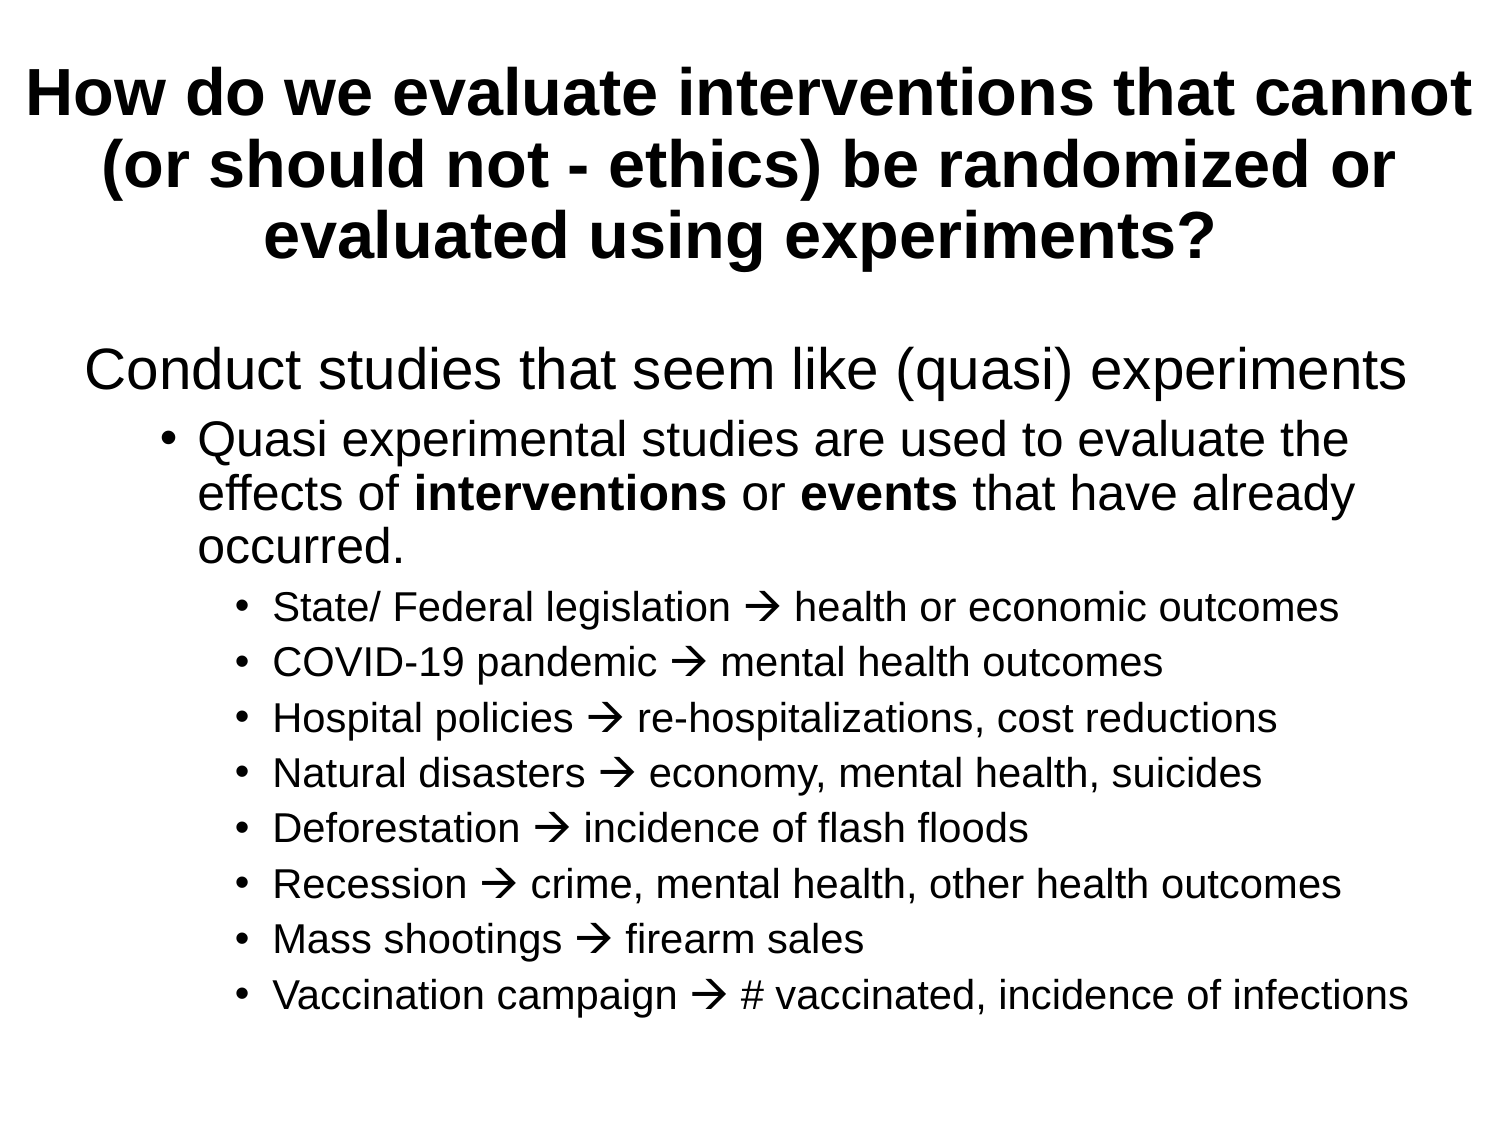

# How do we evaluate interventions that cannot (or should not - ethics) be randomized or evaluated using experiments?
Conduct studies that seem like (quasi) experiments
Quasi experimental studies are used to evaluate the effects of interventions or events that have already occurred.
State/ Federal legislation 🡪 health or economic outcomes
COVID-19 pandemic 🡪 mental health outcomes
Hospital policies 🡪 re-hospitalizations, cost reductions
Natural disasters 🡪 economy, mental health, suicides
Deforestation 🡪 incidence of flash floods
Recession 🡪 crime, mental health, other health outcomes
Mass shootings 🡪 firearm sales
Vaccination campaign 🡪 # vaccinated, incidence of infections